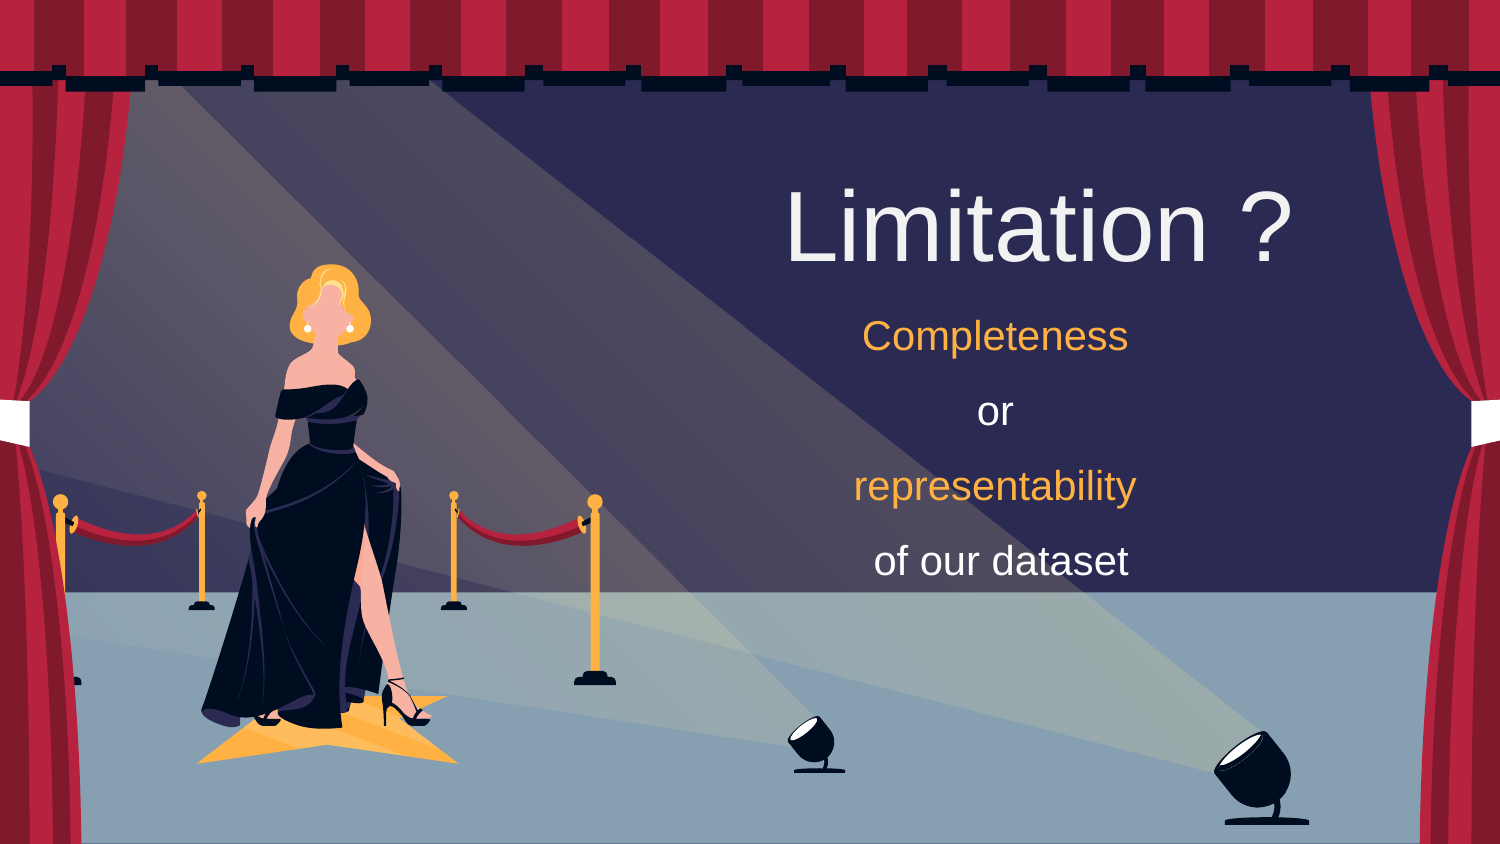

# Limitation ?

Completeness
or
representability
of our dataset